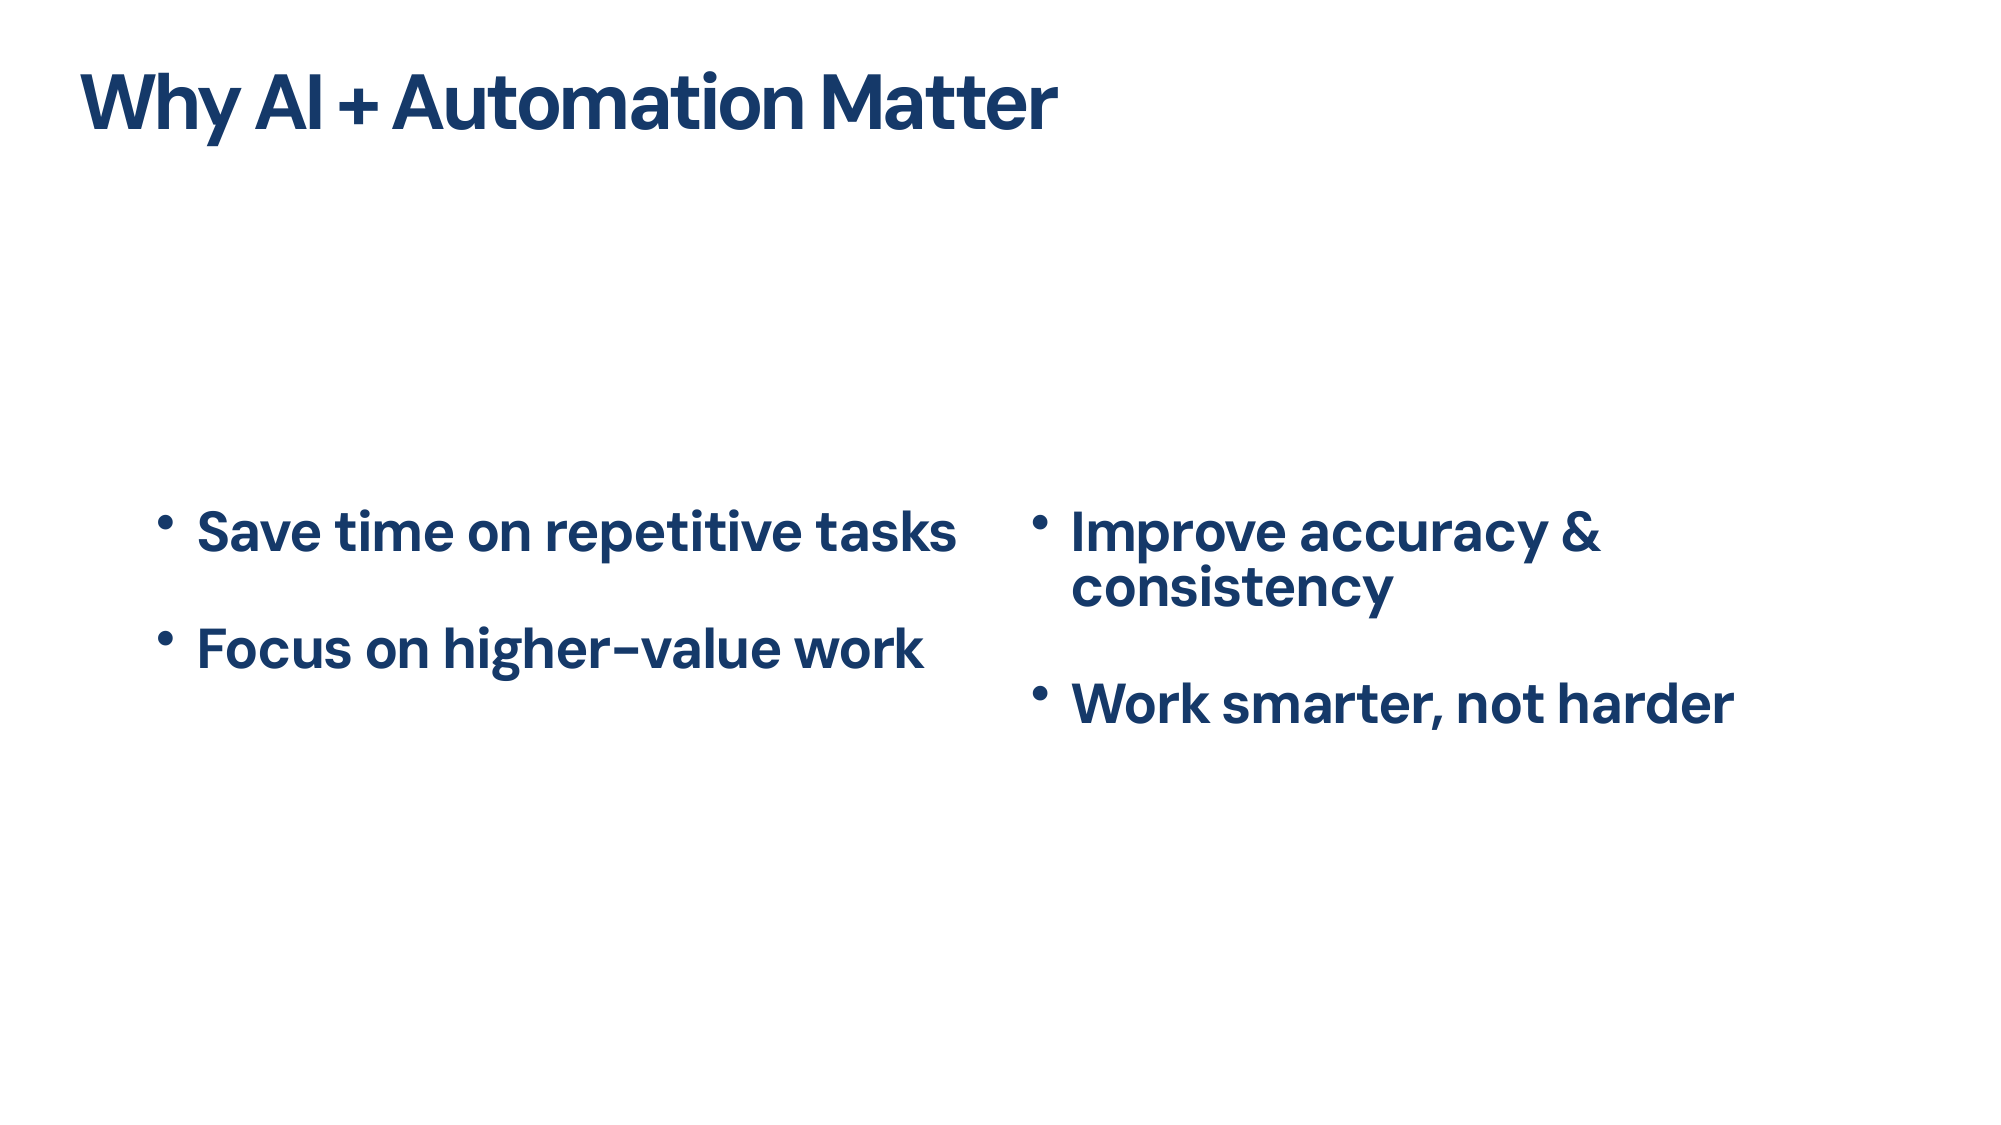

Why AI + Automation Matter
Save time on repetitive tasks
Focus on higher-value work
Improve accuracy & consistency
Work smarter, not harder